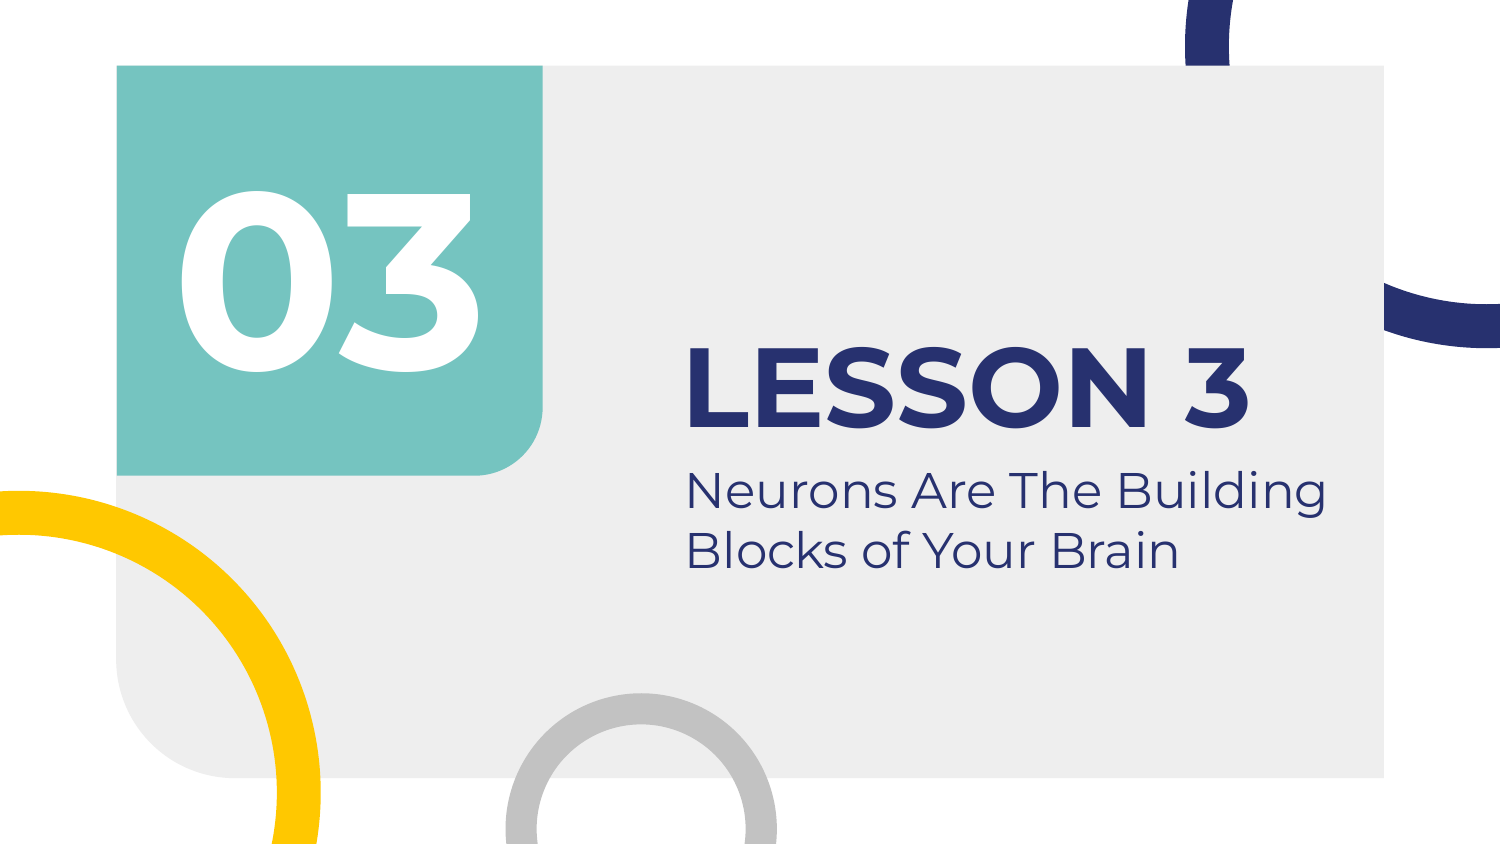

03
# LESSON 3
Neurons Are The Building Blocks of Your Brain